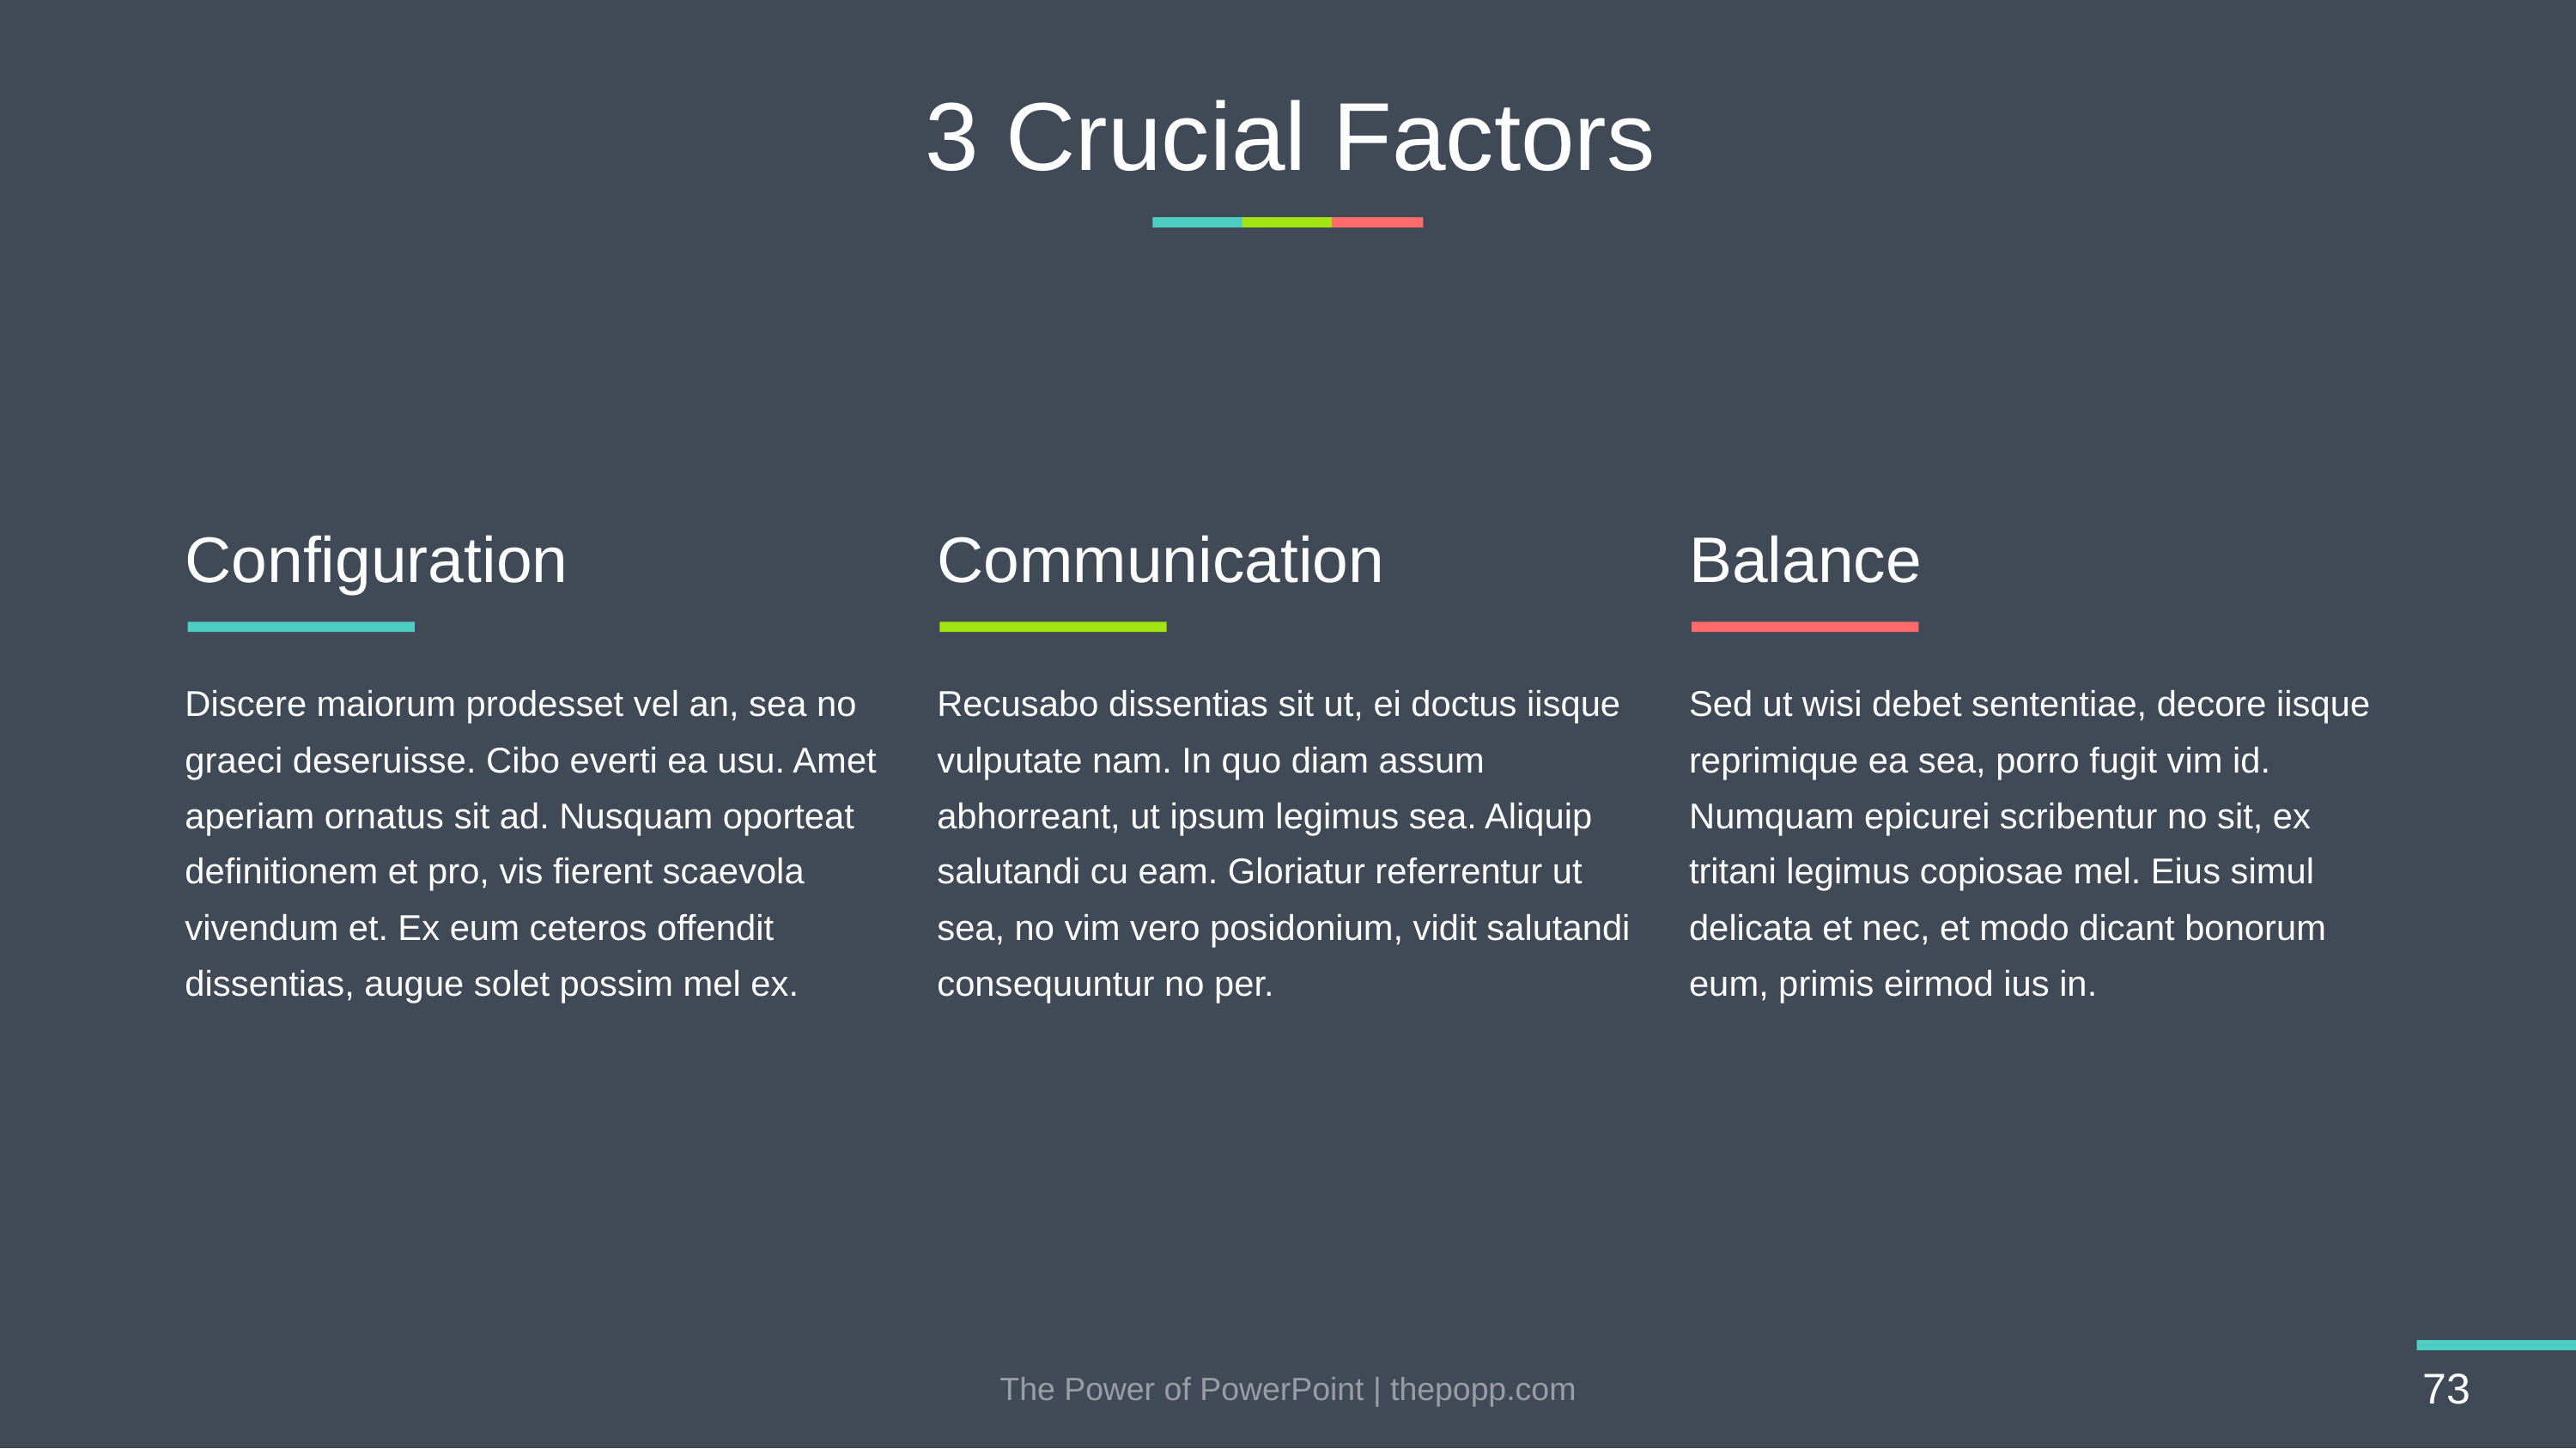

# 3 Crucial Factors
Configuration
Communication
Balance
Discere maiorum prodesset vel an, sea no graeci deseruisse. Cibo everti ea usu. Amet aperiam ornatus sit ad. Nusquam oporteat definitionem et pro, vis fierent scaevola vivendum et. Ex eum ceteros offendit dissentias, augue solet possim mel ex.
Recusabo dissentias sit ut, ei doctus iisque vulputate nam. In quo diam assum abhorreant, ut ipsum legimus sea. Aliquip salutandi cu eam. Gloriatur referrentur ut sea, no vim vero posidonium, vidit salutandi consequuntur no per.
Sed ut wisi debet sententiae, decore iisque reprimique ea sea, porro fugit vim id. Numquam epicurei scribentur no sit, ex tritani legimus copiosae mel. Eius simul delicata et nec, et modo dicant bonorum eum, primis eirmod ius in.
The Power of PowerPoint | thepopp.com
73